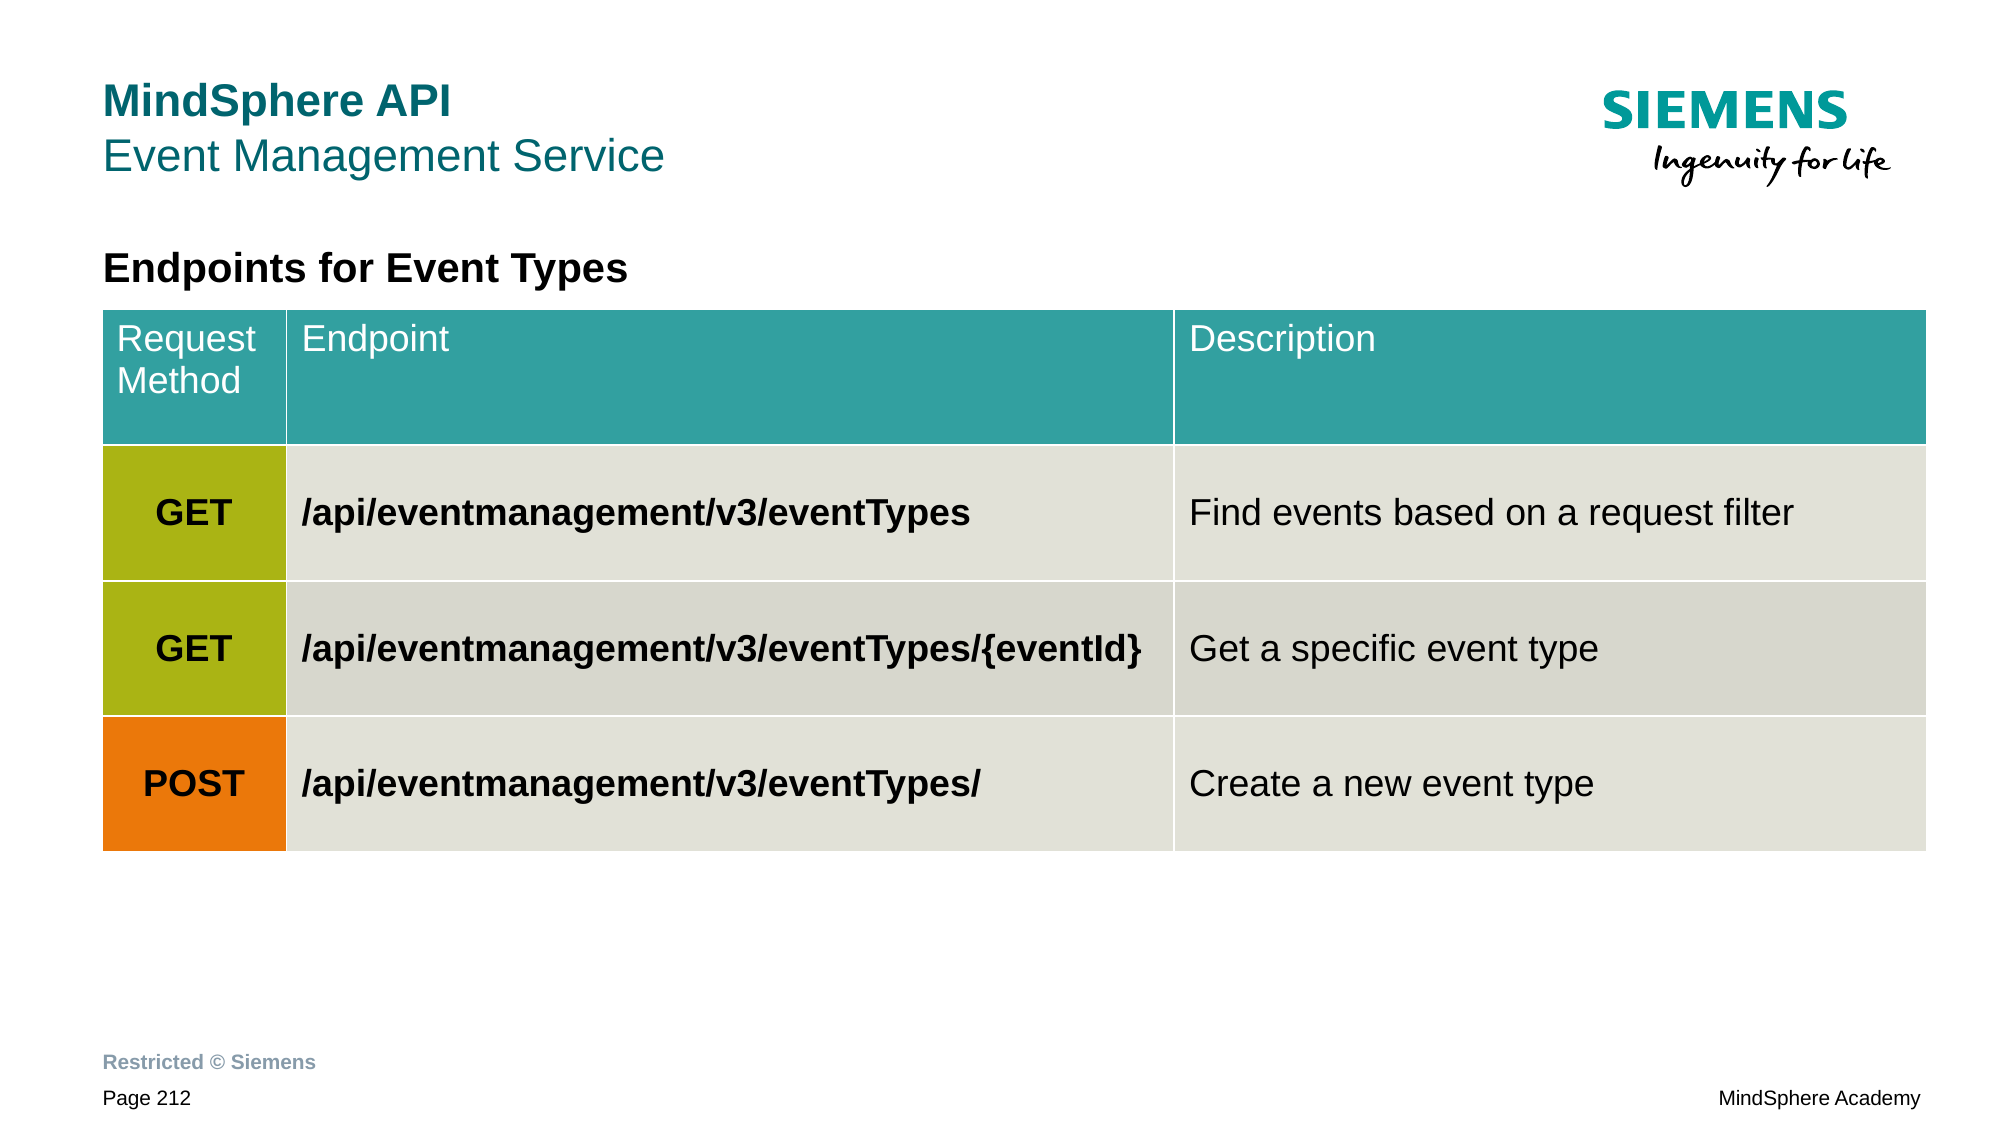

# MindSphere API Event Management Service
Endpoints for Event Types
| Request Method | Endpoint | Description |
| --- | --- | --- |
| GET | /api/eventmanagement/v3/eventTypes | Find events based on a request filter |
| GET | /api/eventmanagement/v3/eventTypes/{eventId} | Get a specific event type |
| POST | /api/eventmanagement/v3/eventTypes/ | Create a new event type |